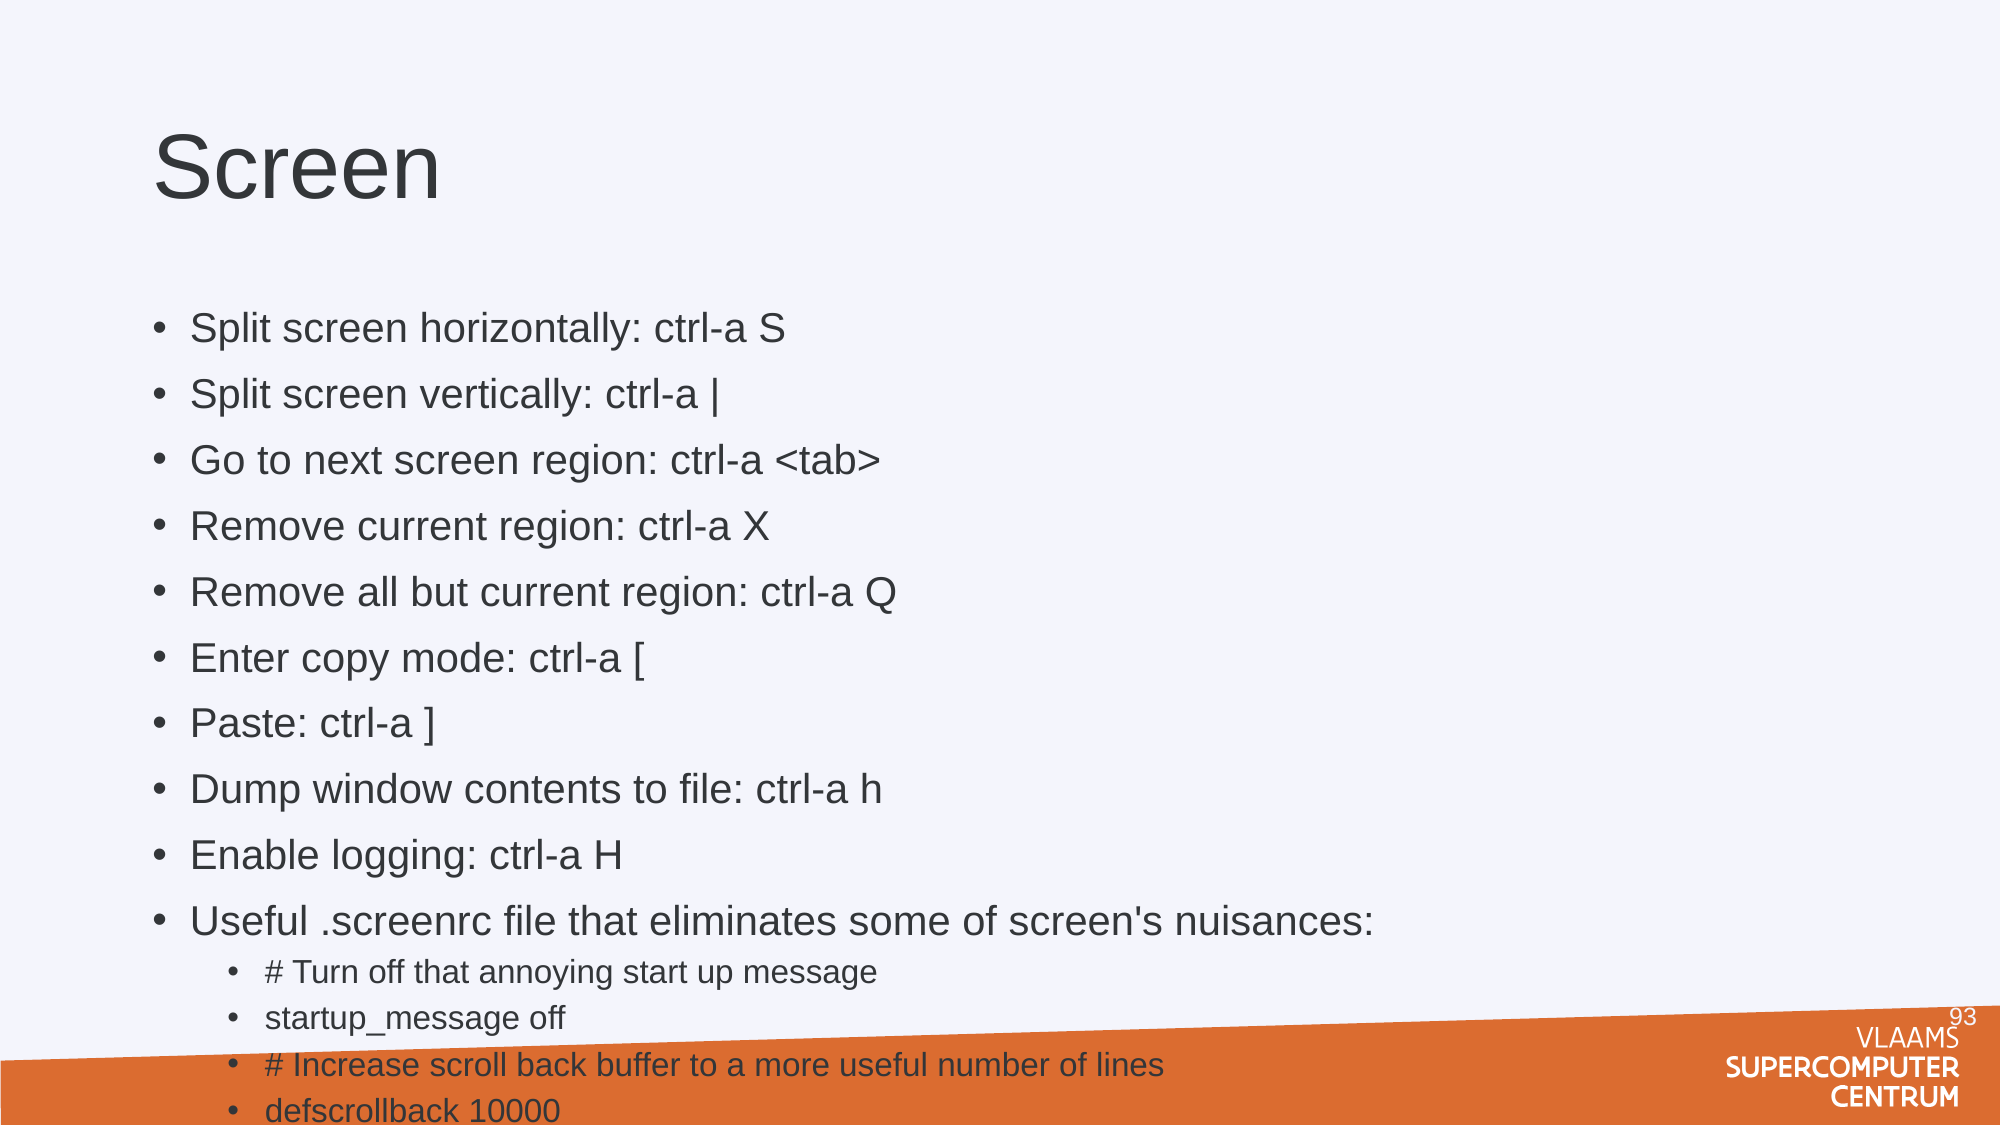

# Screen
Split screen horizontally: ctrl-a S
Split screen vertically: ctrl-a |
Go to next screen region: ctrl-a <tab>
Remove current region: ctrl-a X
Remove all but current region: ctrl-a Q
Enter copy mode: ctrl-a [
Paste: ctrl-a ]
Dump window contents to file: ctrl-a h
Enable logging: ctrl-a H
Useful .screenrc file that eliminates some of screen's nuisances:
# Turn off that annoying start up message
startup_message off
# Increase scroll back buffer to a more useful number of lines
defscrollback 10000
93